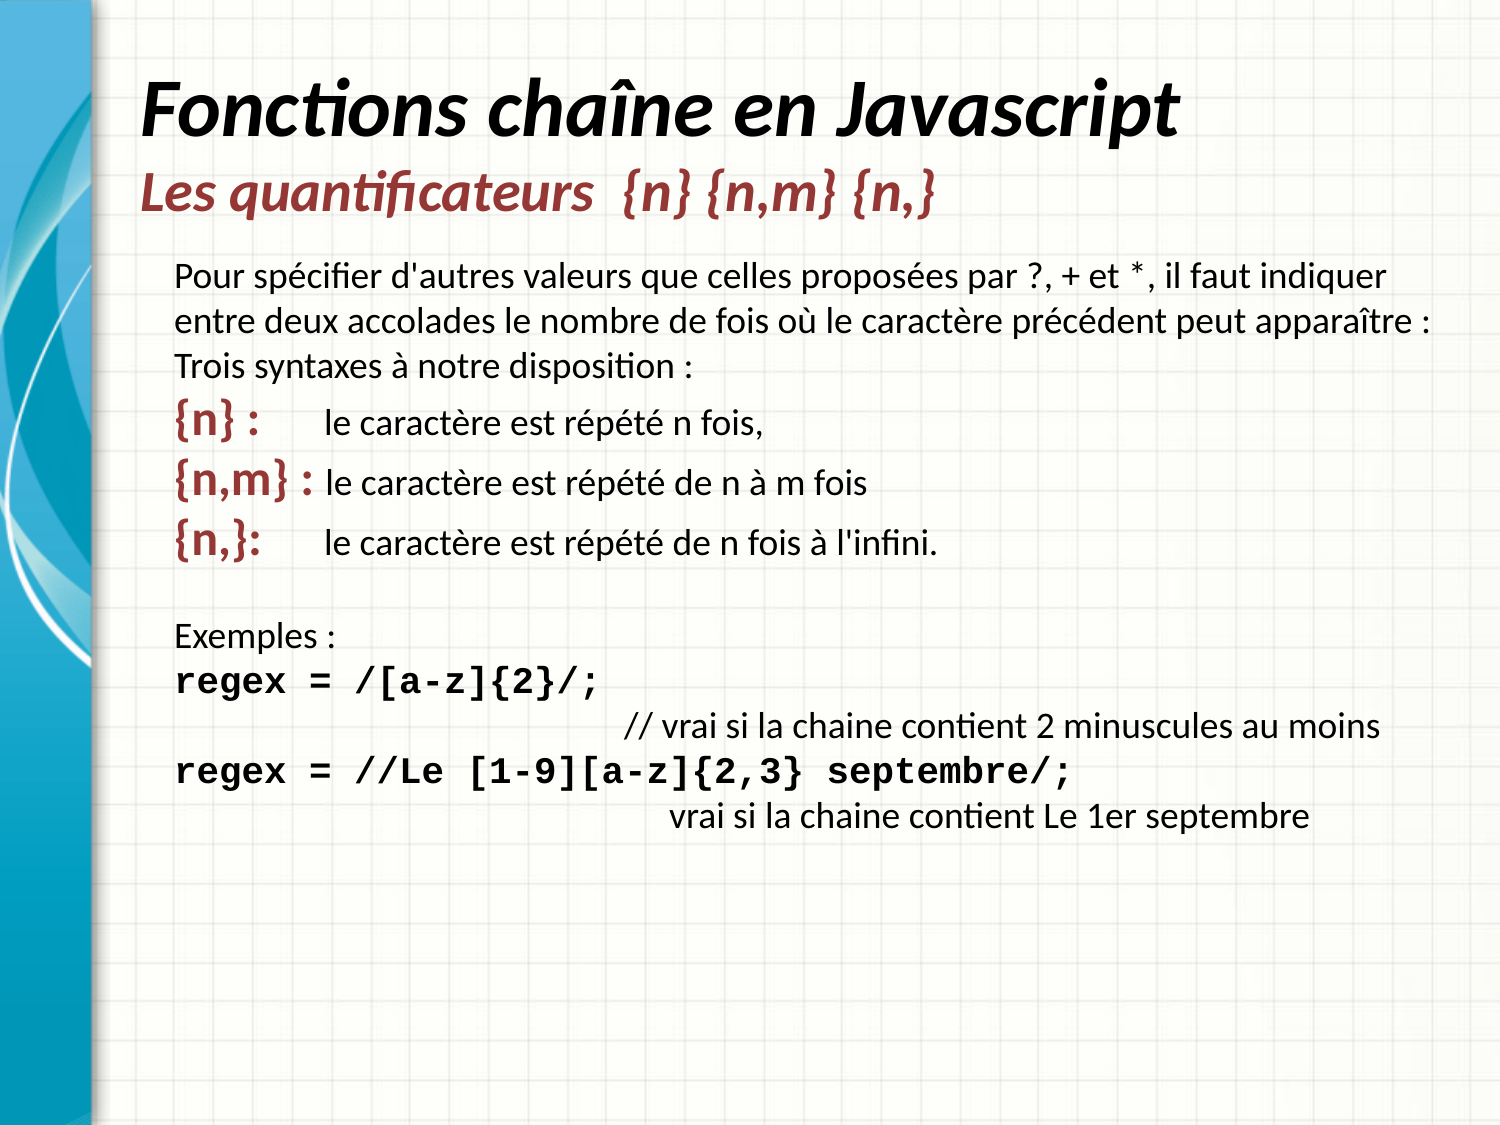

# Fonctions chaîne en Javascript Les quantificateurs  {n} {n,m} {n,}

Pour spécifier d'autres valeurs que celles proposées par ?, + et *, il faut indiquer entre deux accolades le nombre de fois où le caractère précédent peut apparaître :
Trois syntaxes à notre disposition :
{n} : 	le caractère est répété n fois,
{n,m} : le caractère est répété de n à m fois
{n,}:	le caractère est répété de n fois à l'infini.

Exemples :
regex = /[a-z]{2}/;
			// vrai si la chaine contient 2 minuscules au moins
regex = //Le [1-9][a-z]{2,3} septembre/;
			  vrai si la chaine contient Le 1er septembre